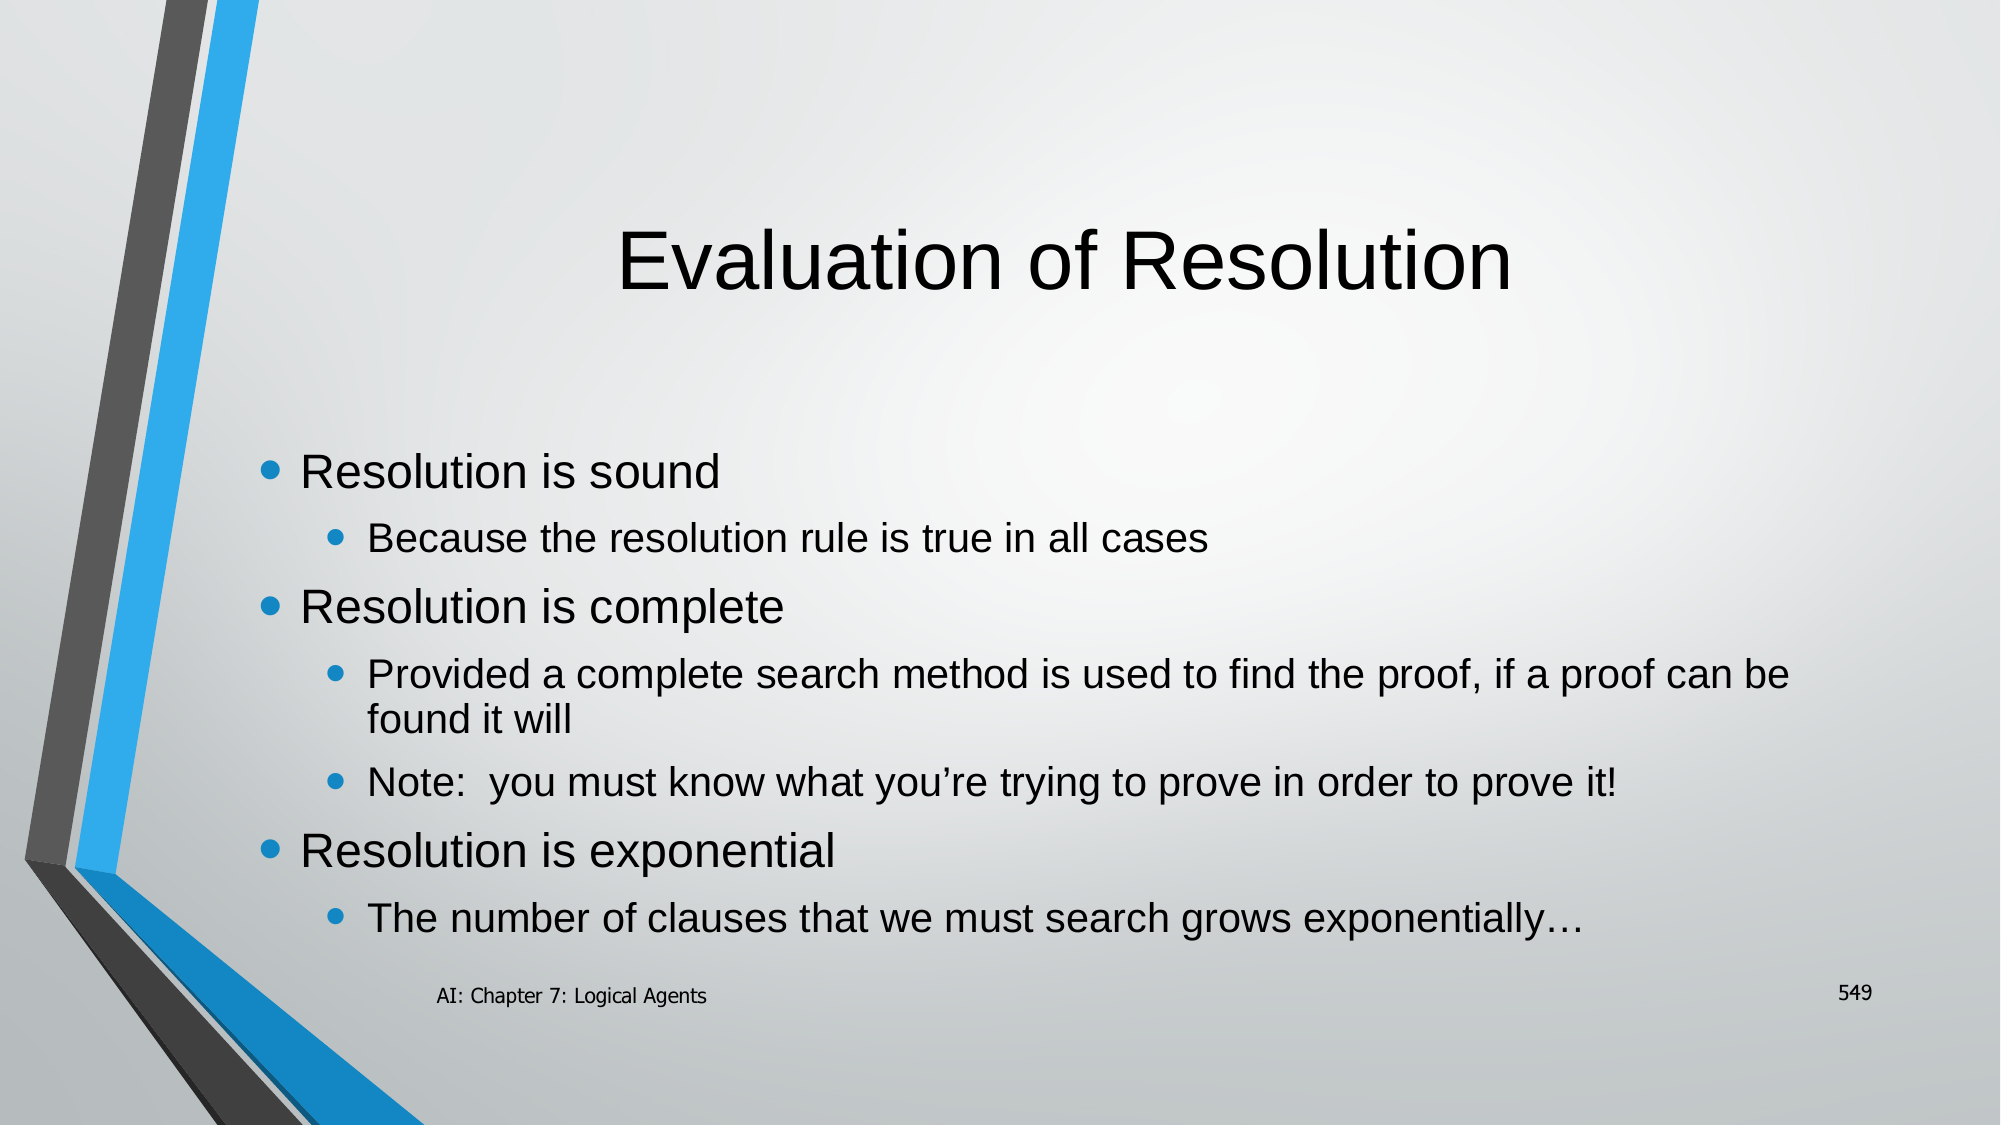

# Evaluation of Resolution
Resolution is sound
Because the resolution rule is true in all cases
Resolution is complete
Provided a complete search method is used to find the proof, if a proof can be found it will
Note:  you must know what you’re trying to prove in order to prove it!
Resolution is exponential
The number of clauses that we must search grows exponentially…
549
AI: Chapter 7: Logical Agents